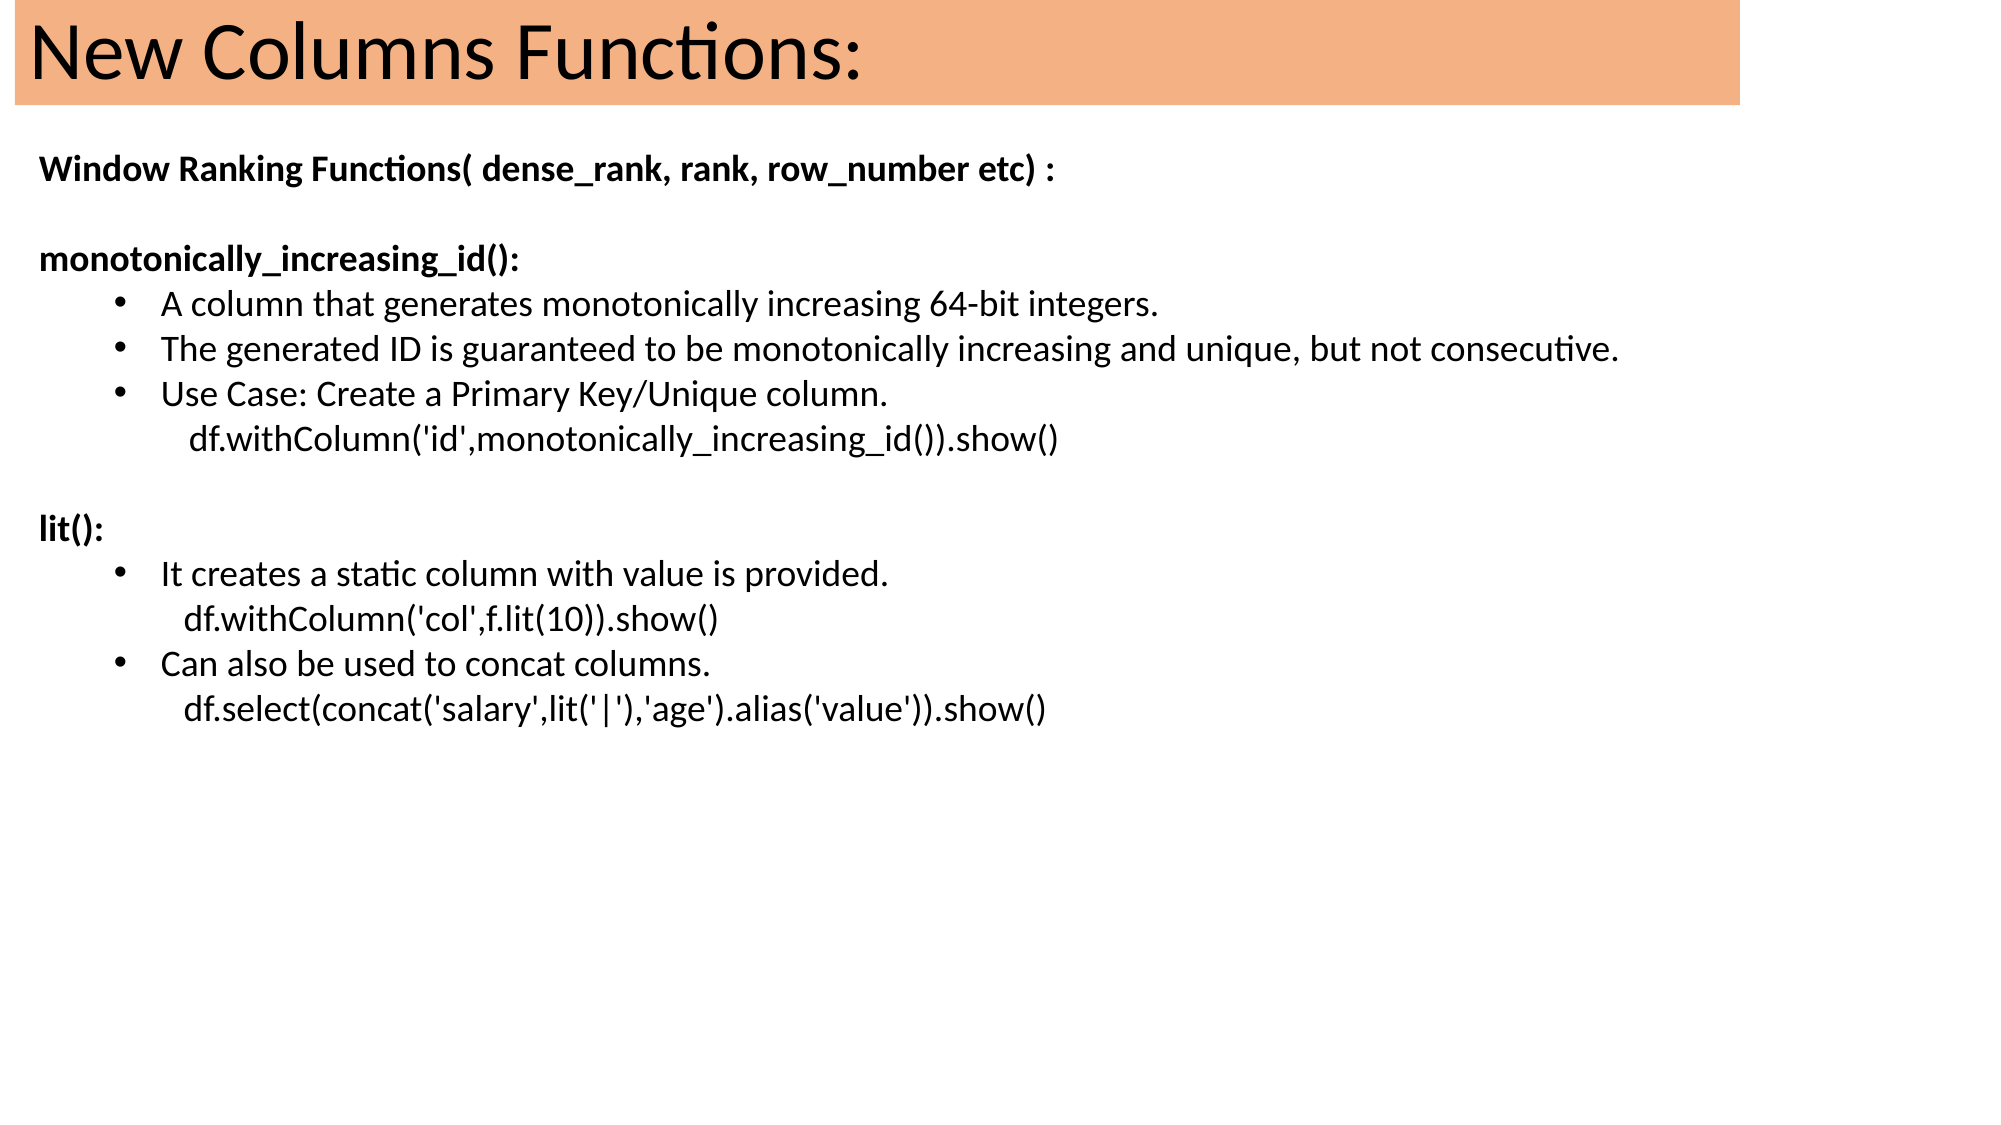

# New Columns Functions:
Window Ranking Functions( dense_rank, rank, row_number etc) :

monotonically_increasing_id():
A column that generates monotonically increasing 64-bit integers.
The generated ID is guaranteed to be monotonically increasing and unique, but not consecutive.
Use Case: Create a Primary Key/Unique column.
	df.withColumn('id',monotonically_increasing_id()).show()

lit():
It creates a static column with value is provided.
                 df.withColumn('col',f.lit(10)).show()
Can also be used to concat columns.
                 df.select(concat('salary',lit('|'),'age').alias('value')).show()